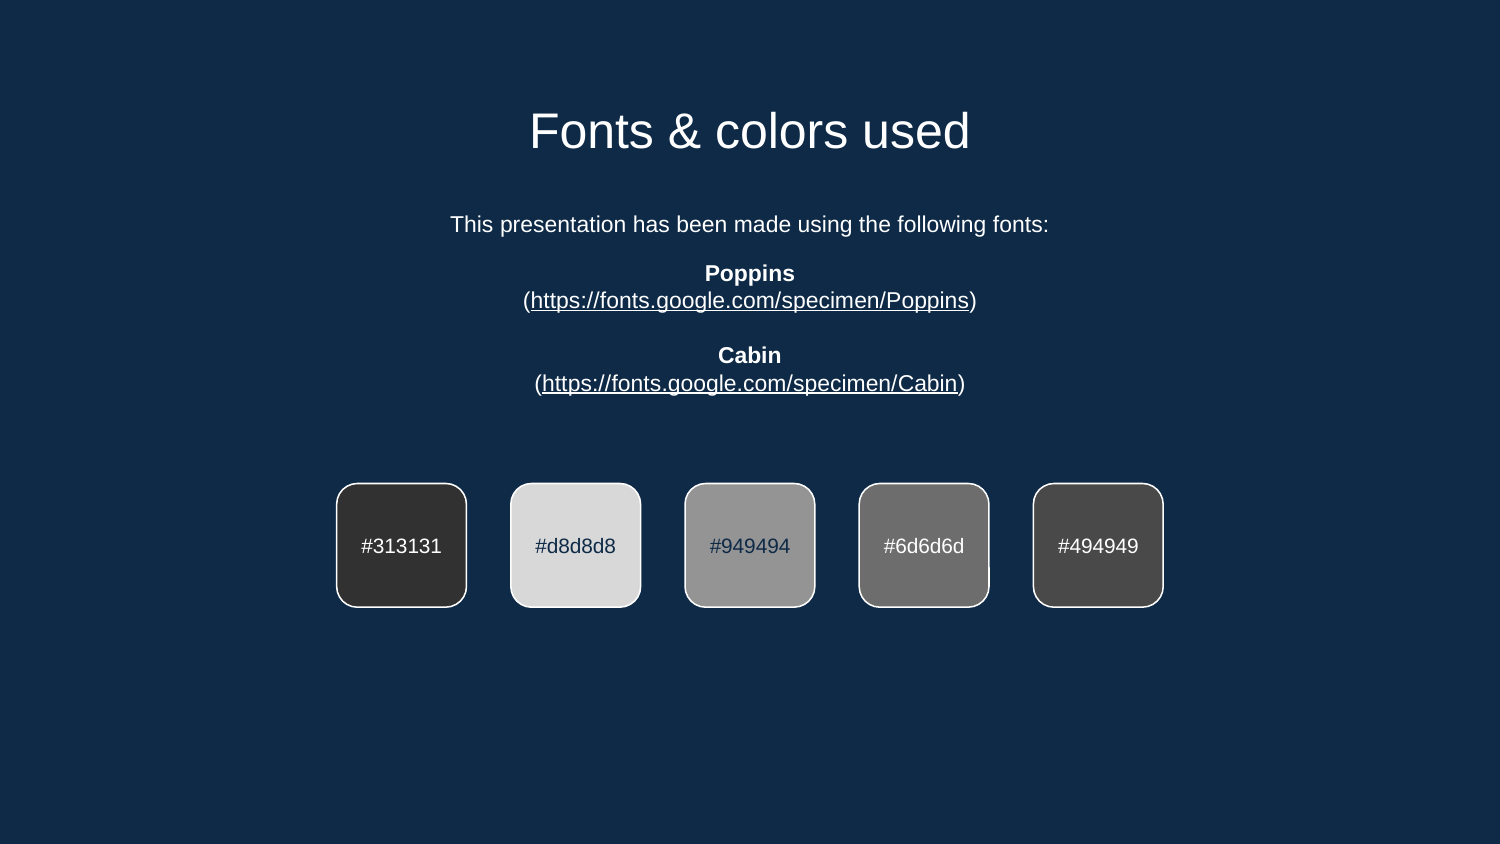

# Fonts & colors used
This presentation has been made using the following fonts:
Poppins
(https://fonts.google.com/specimen/Poppins)

Cabin
(https://fonts.google.com/specimen/Cabin)

#313131
#d8d8d8
#949494
#6d6d6d
#494949